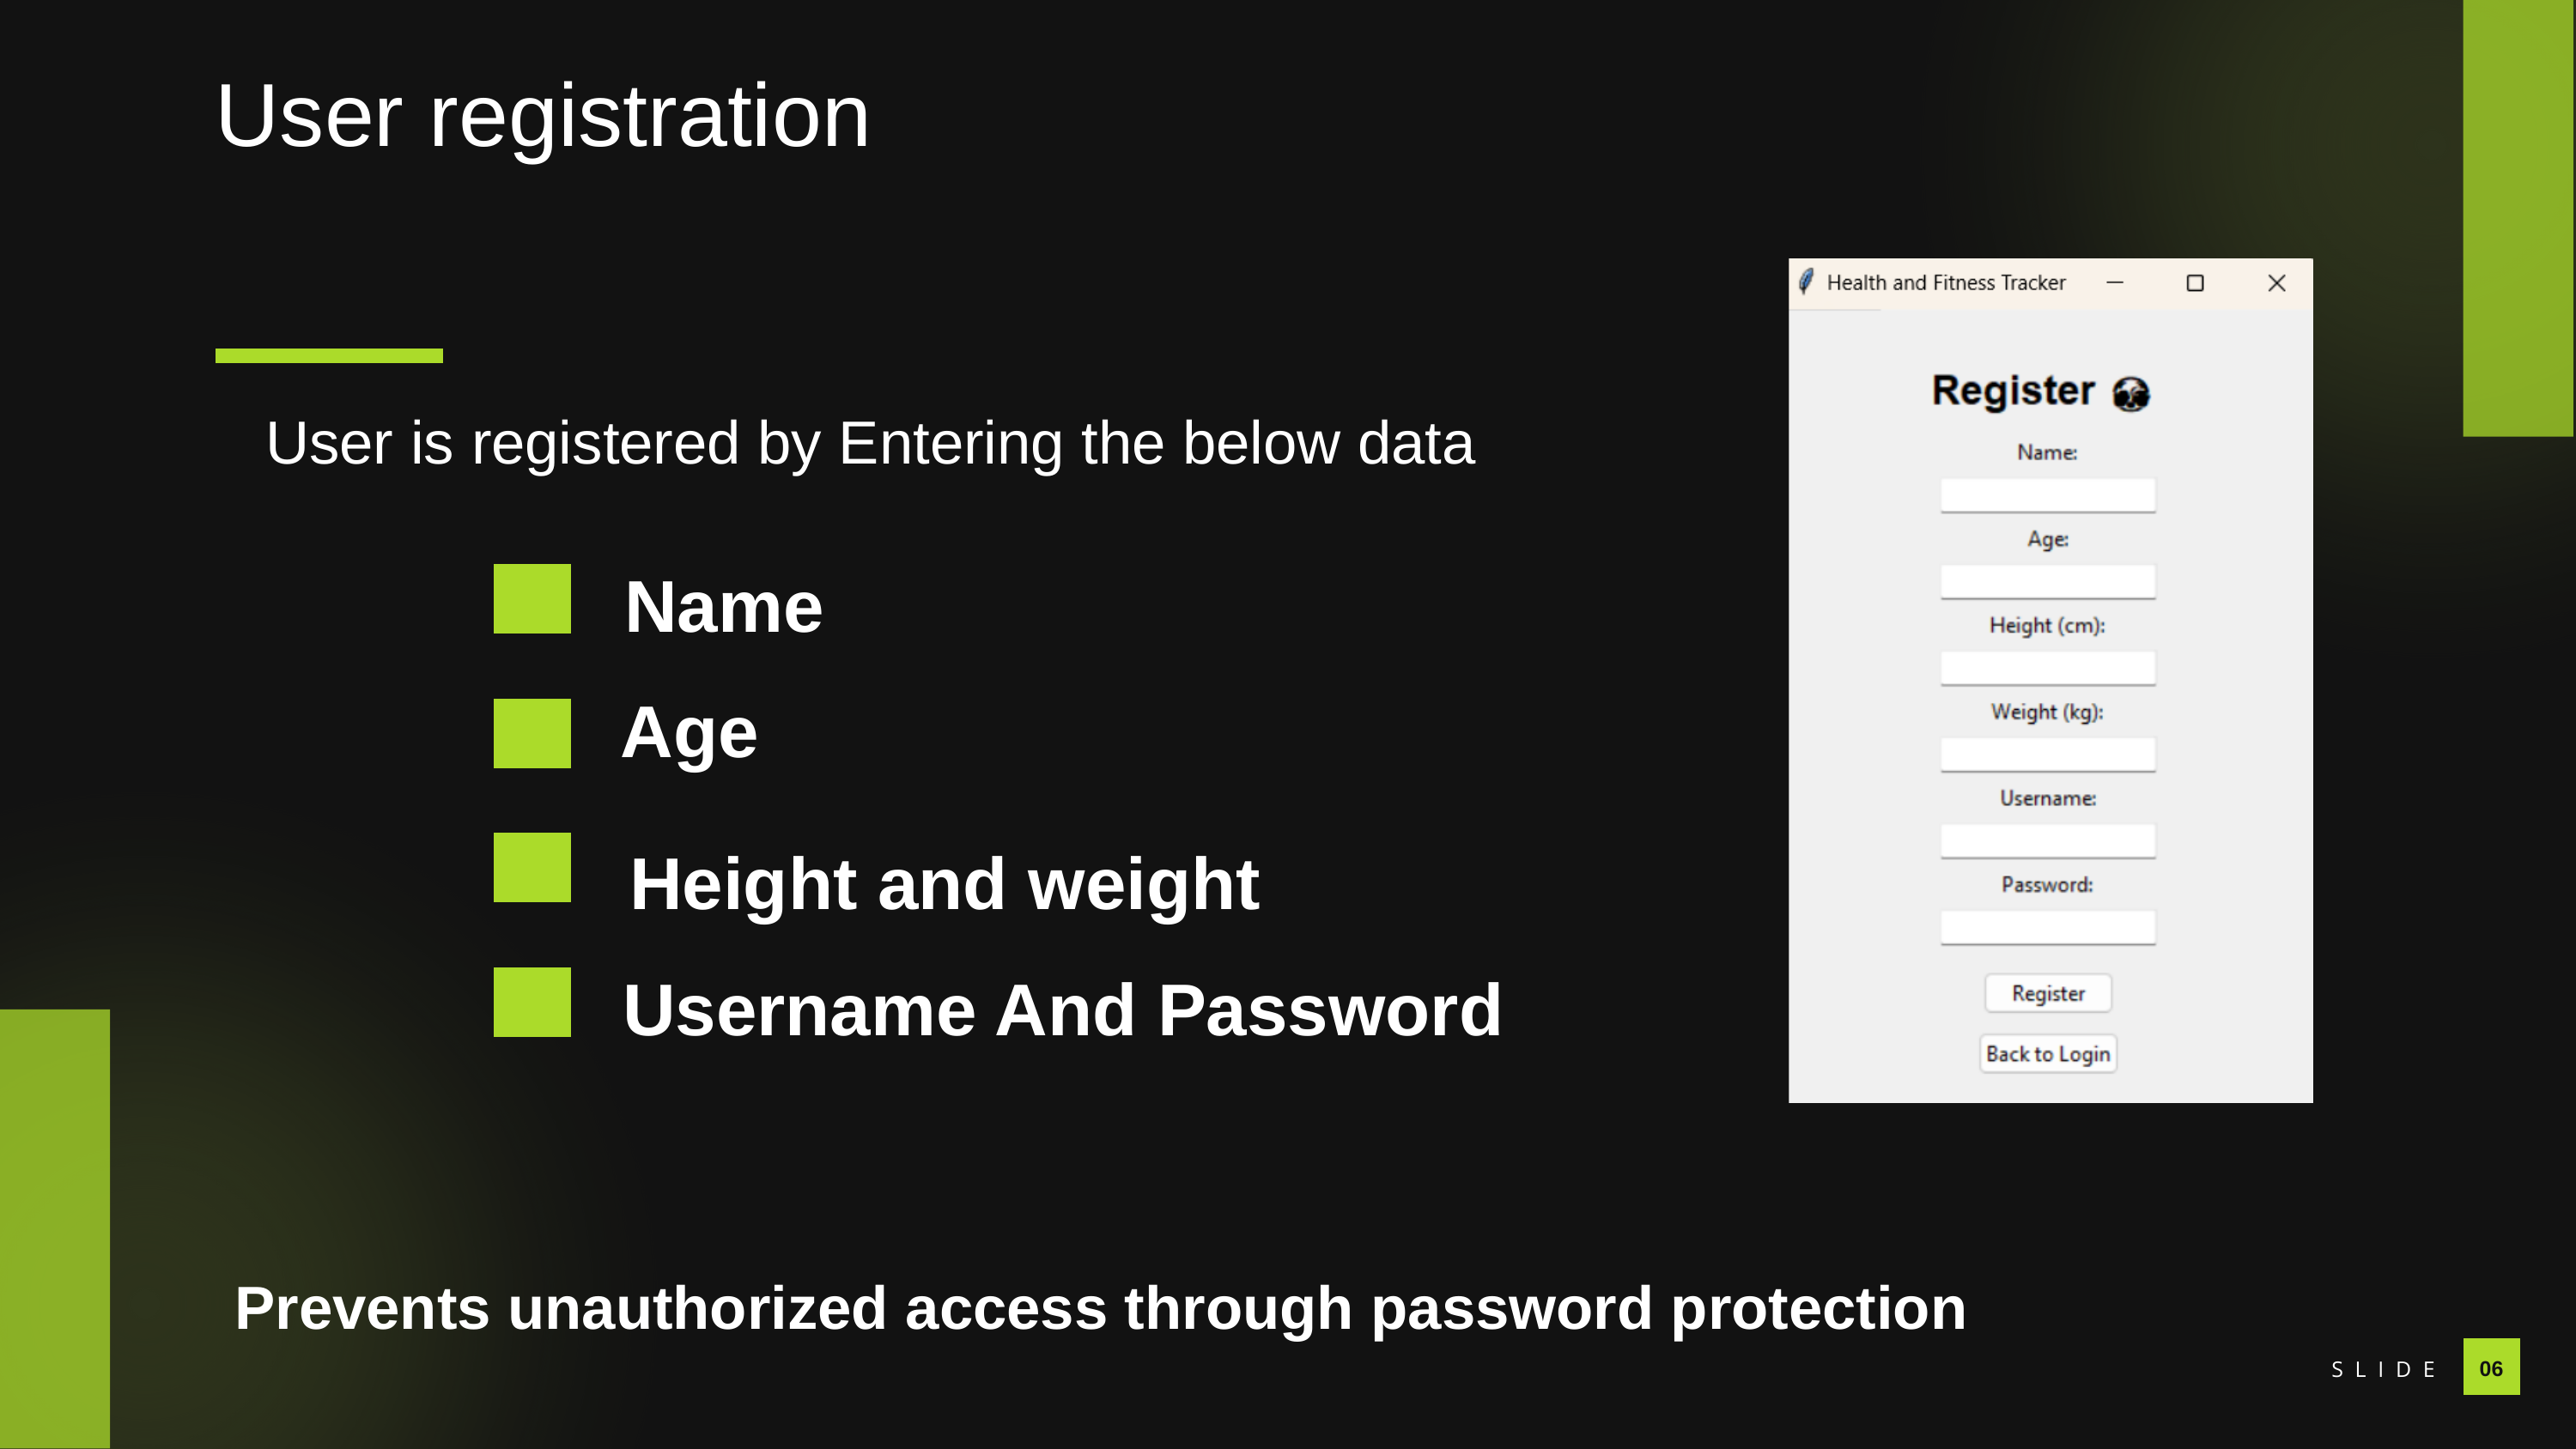

User registration

User is registered by Entering the below data
Name

Age

Height and weight

Username And Password

Prevents unauthorized access through password protection

SLIDE
06